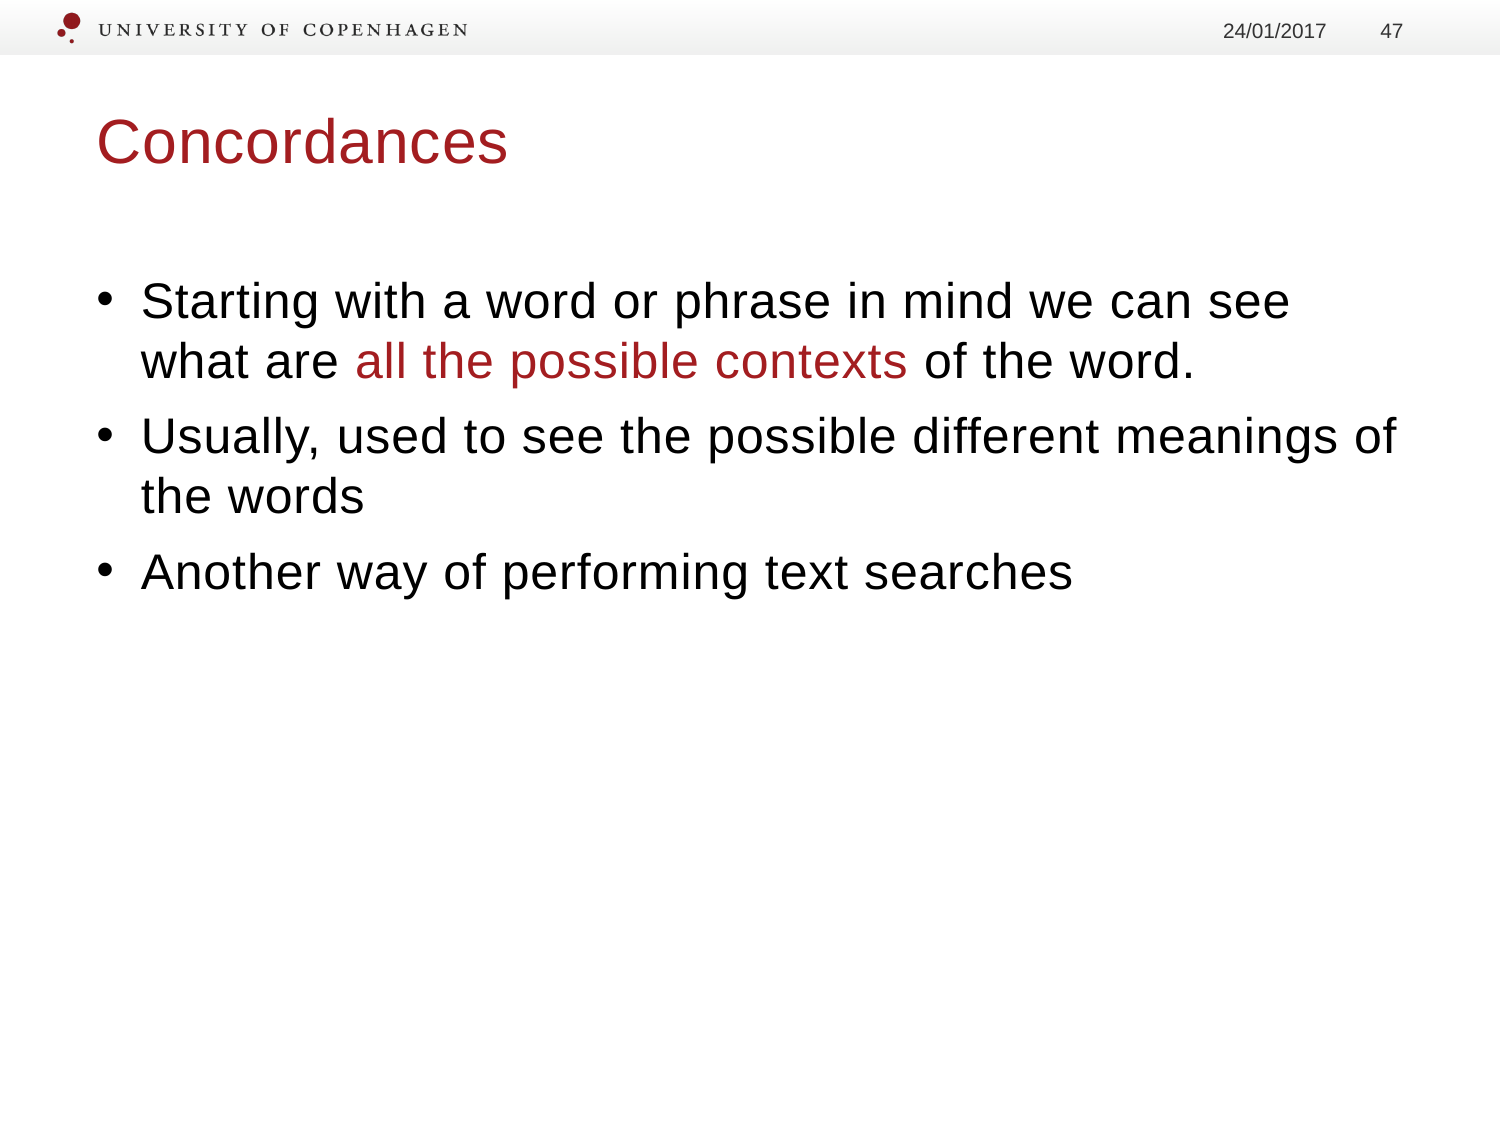

24/01/2017
47
# Concordances
Starting with a word or phrase in mind we can see what are all the possible contexts of the word.
Usually, used to see the possible different meanings of the words
Another way of performing text searches